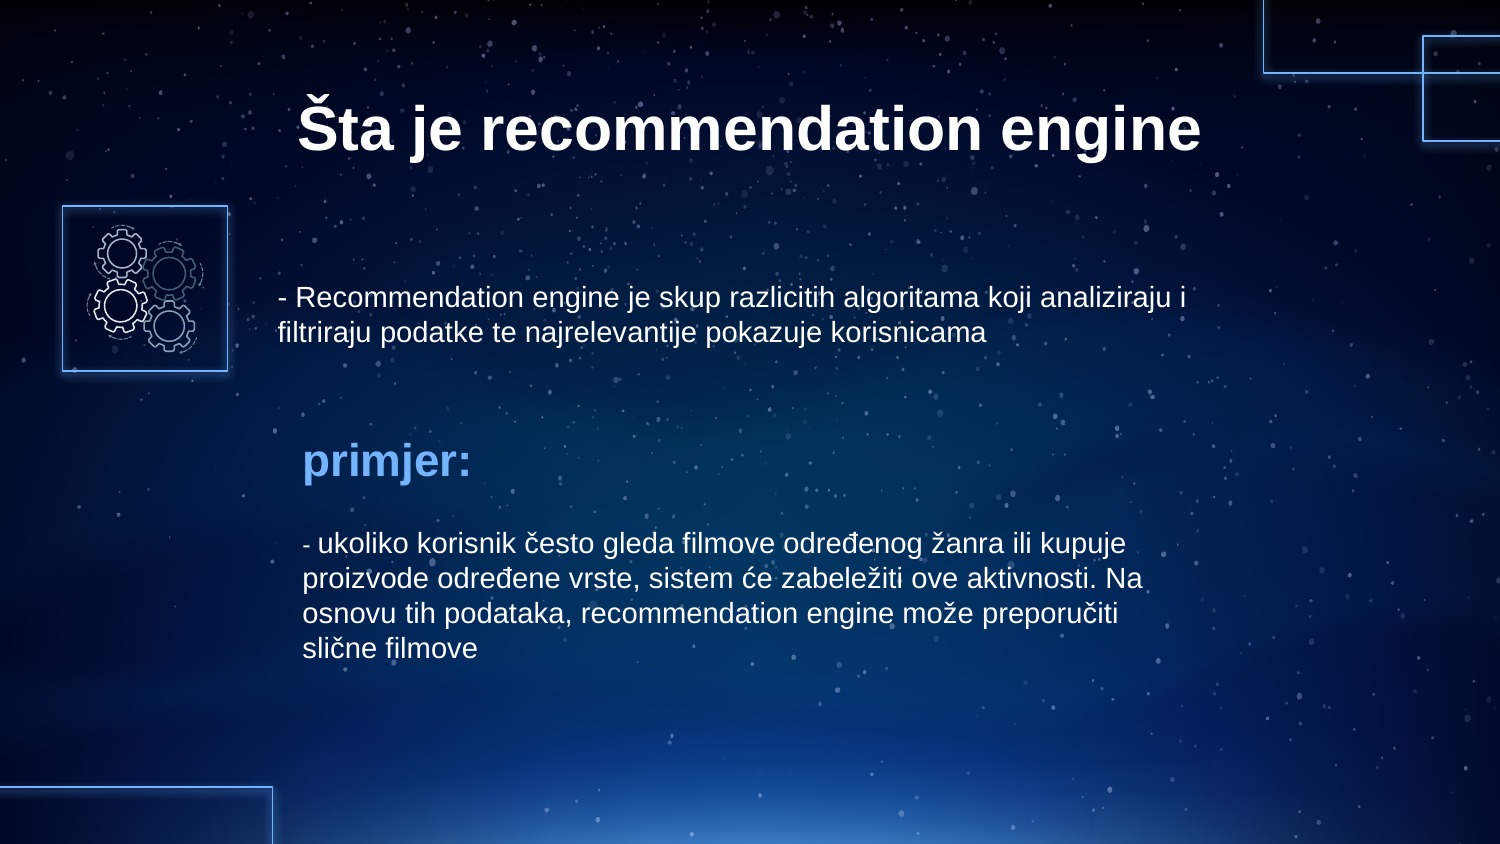

# Šta je recommendation engine

- Recommendation engine je skup razlicitih algoritama koji analiziraju i filtriraju podatke te najrelevantije pokazuje korisnicama
primjer:
- ukoliko korisnik često gleda filmove određenog žanra ili kupuje proizvode određene vrste, sistem će zabeležiti ove aktivnosti. Na osnovu tih podataka, recommendation engine može preporučiti slične filmove